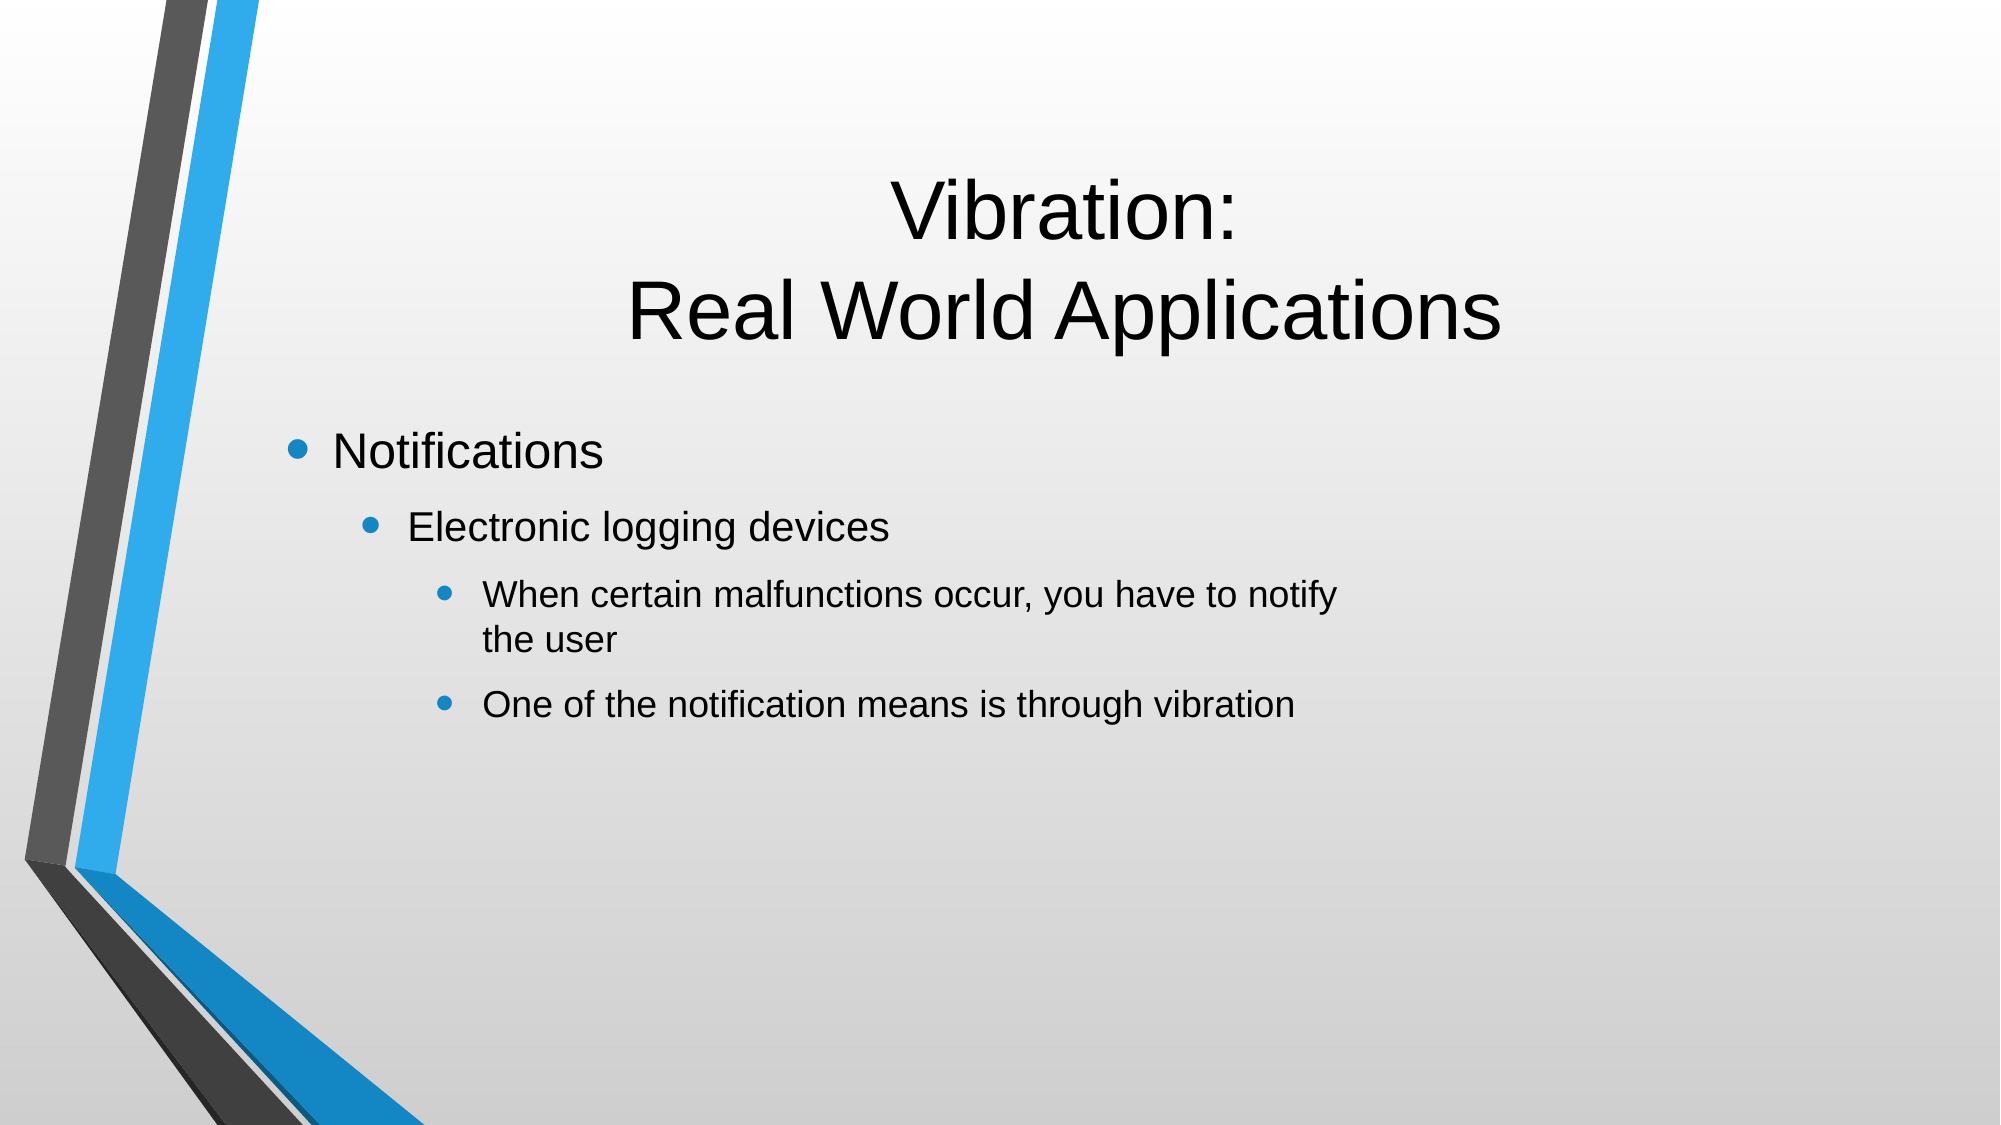

# Vibration: Real World Applications
Notifications
Electronic logging devices
When certain malfunctions occur, you have to notify the user
One of the notification means is through vibration